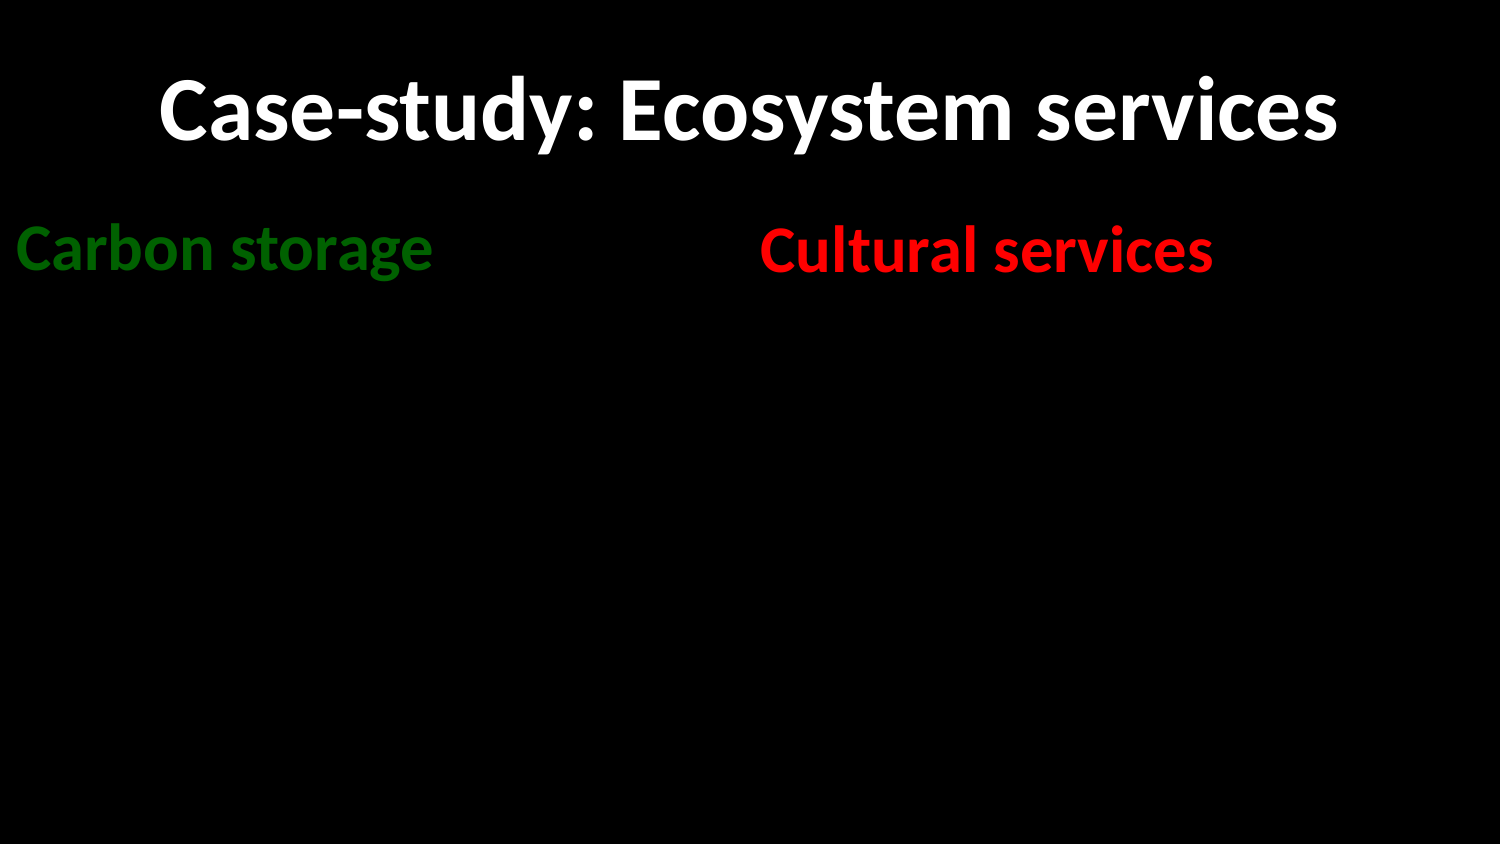

# Case-study: Ecosystem services
Carbon storage
Cultural services